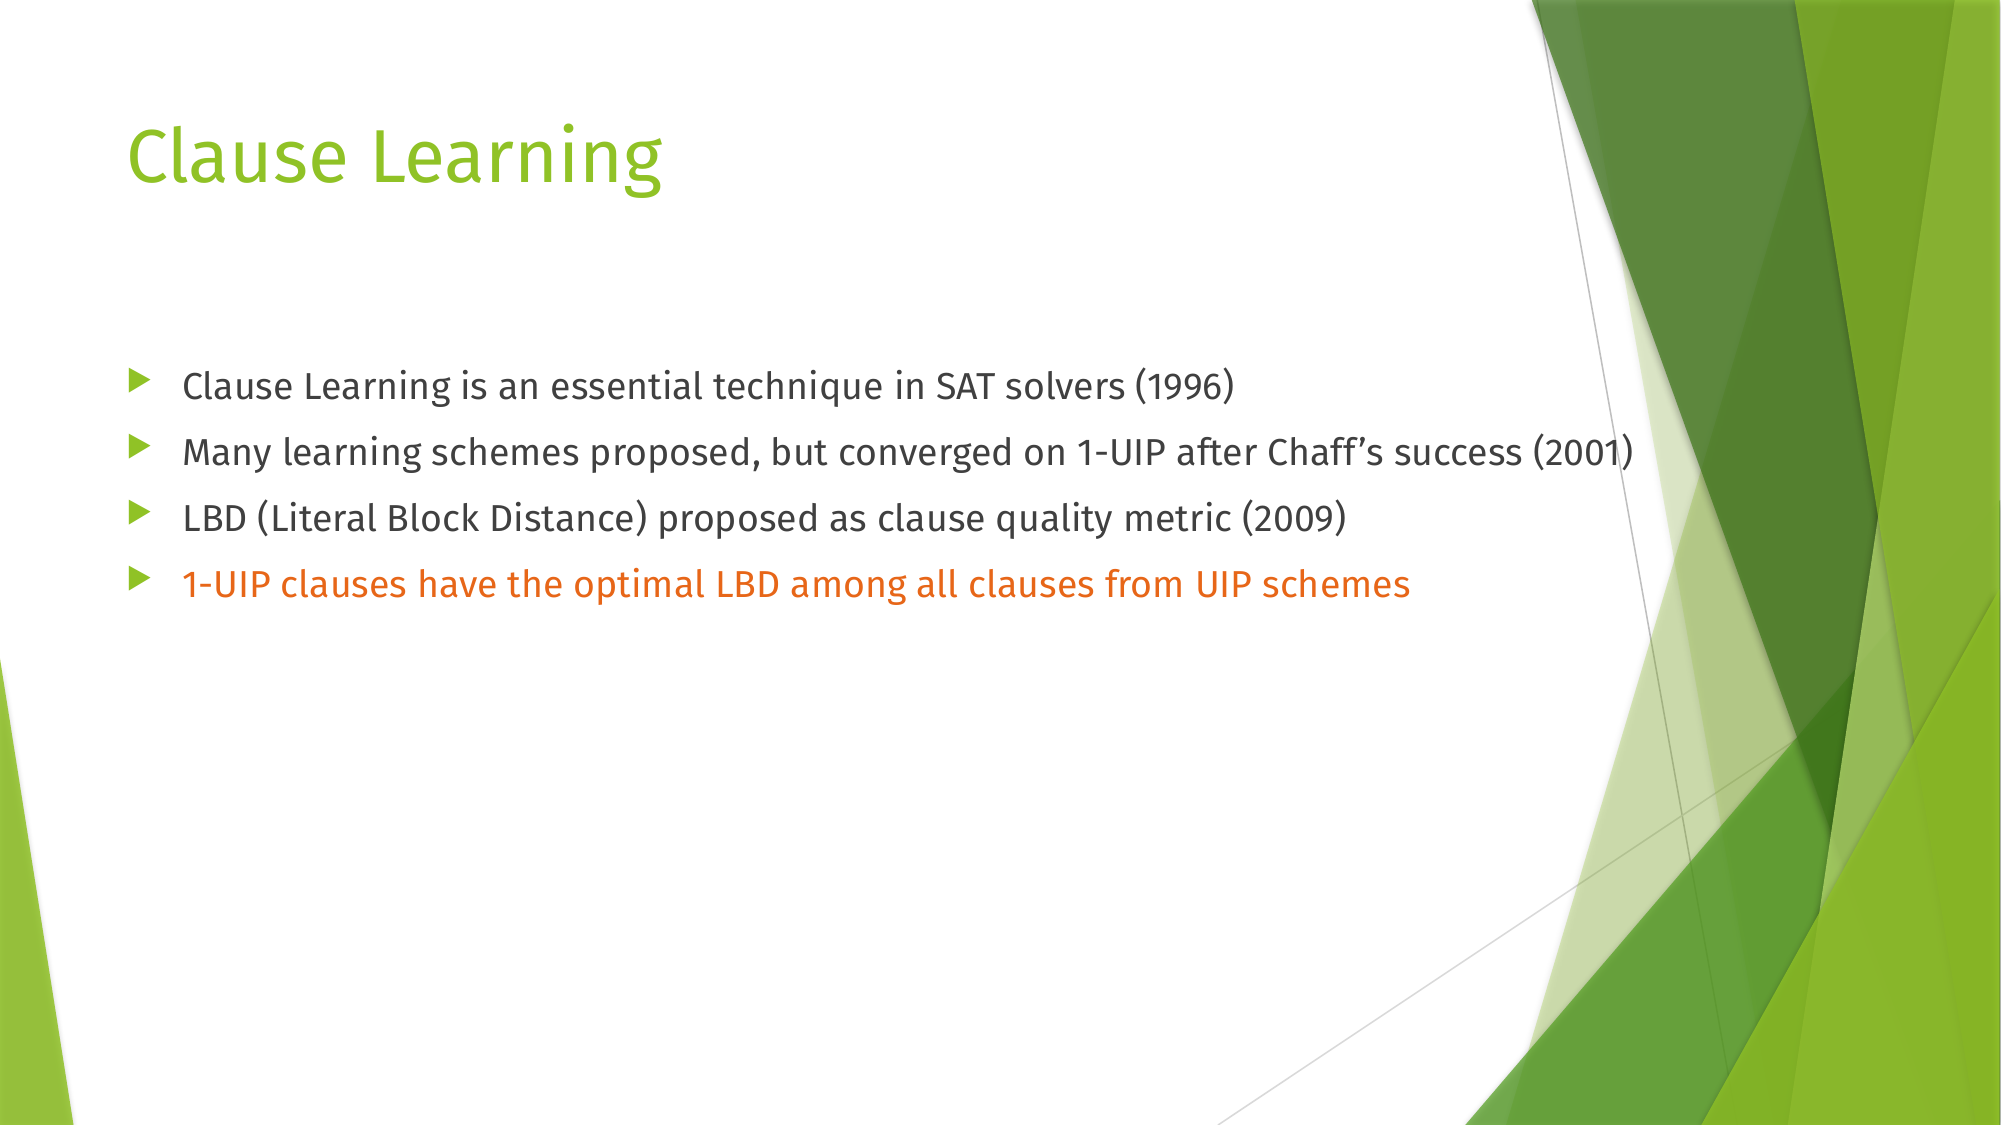

# Clause Learning
Clause Learning is an essential technique in SAT solvers (1996)
Many learning schemes proposed, but converged on 1-UIP after Chaff’s success (2001)
LBD (Literal Block Distance) proposed as clause quality metric (2009)
1-UIP clauses have the optimal LBD among all clauses from UIP schemes